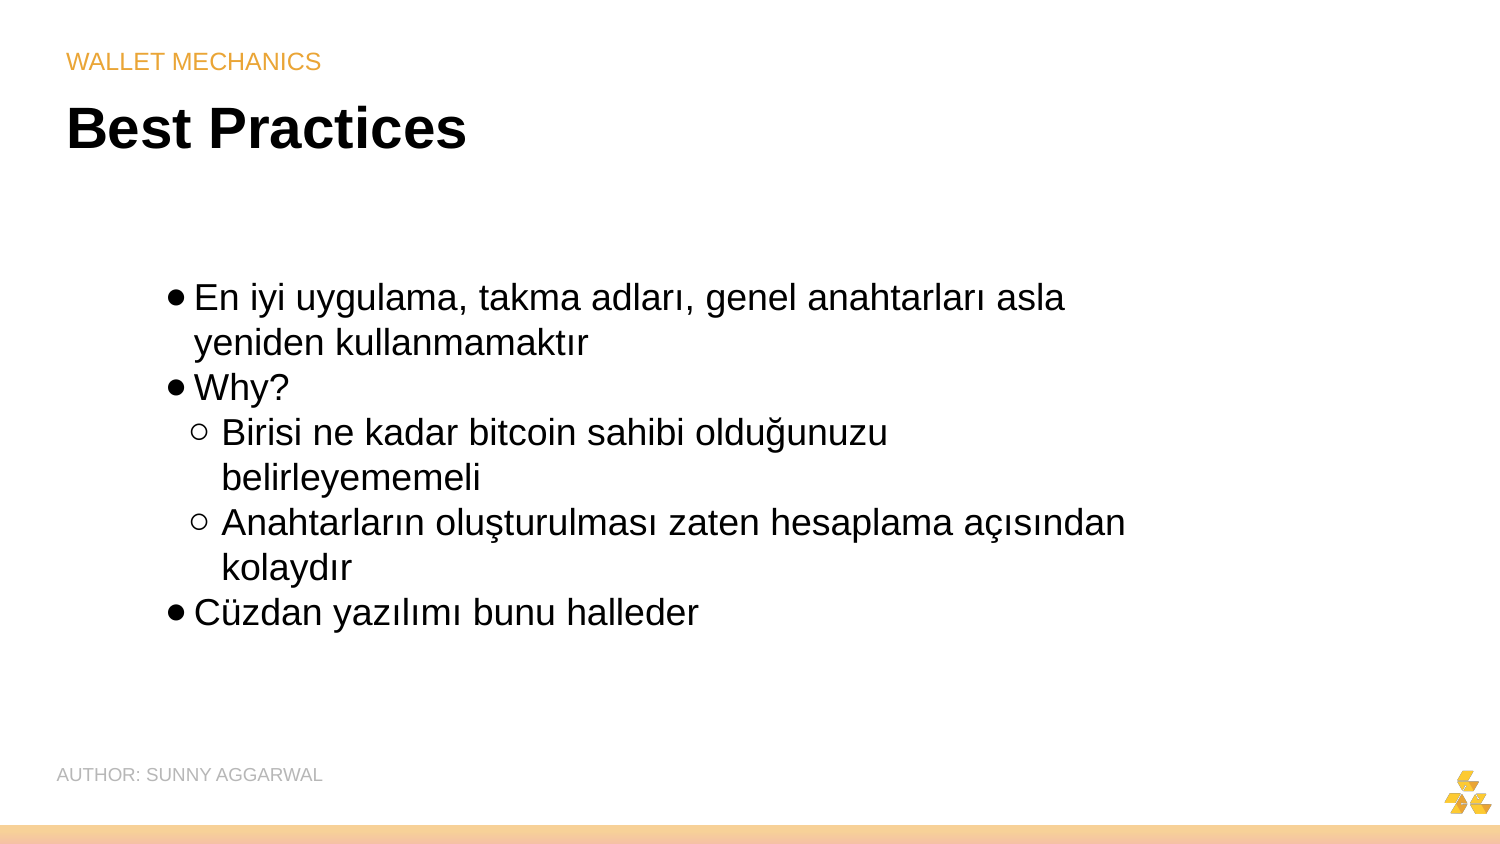

# WALLET MECHANICS
Best Practices

En iyi uygulama, takma adları, genel anahtarları asla yeniden kullanmamaktır
Why?
Birisi ne kadar bitcoin sahibi olduğunuzu belirleyememeli
Anahtarların oluşturulması zaten hesaplama açısından kolaydır
Cüzdan yazılımı bunu halleder

AUTHOR: SUNNY AGGARWAL